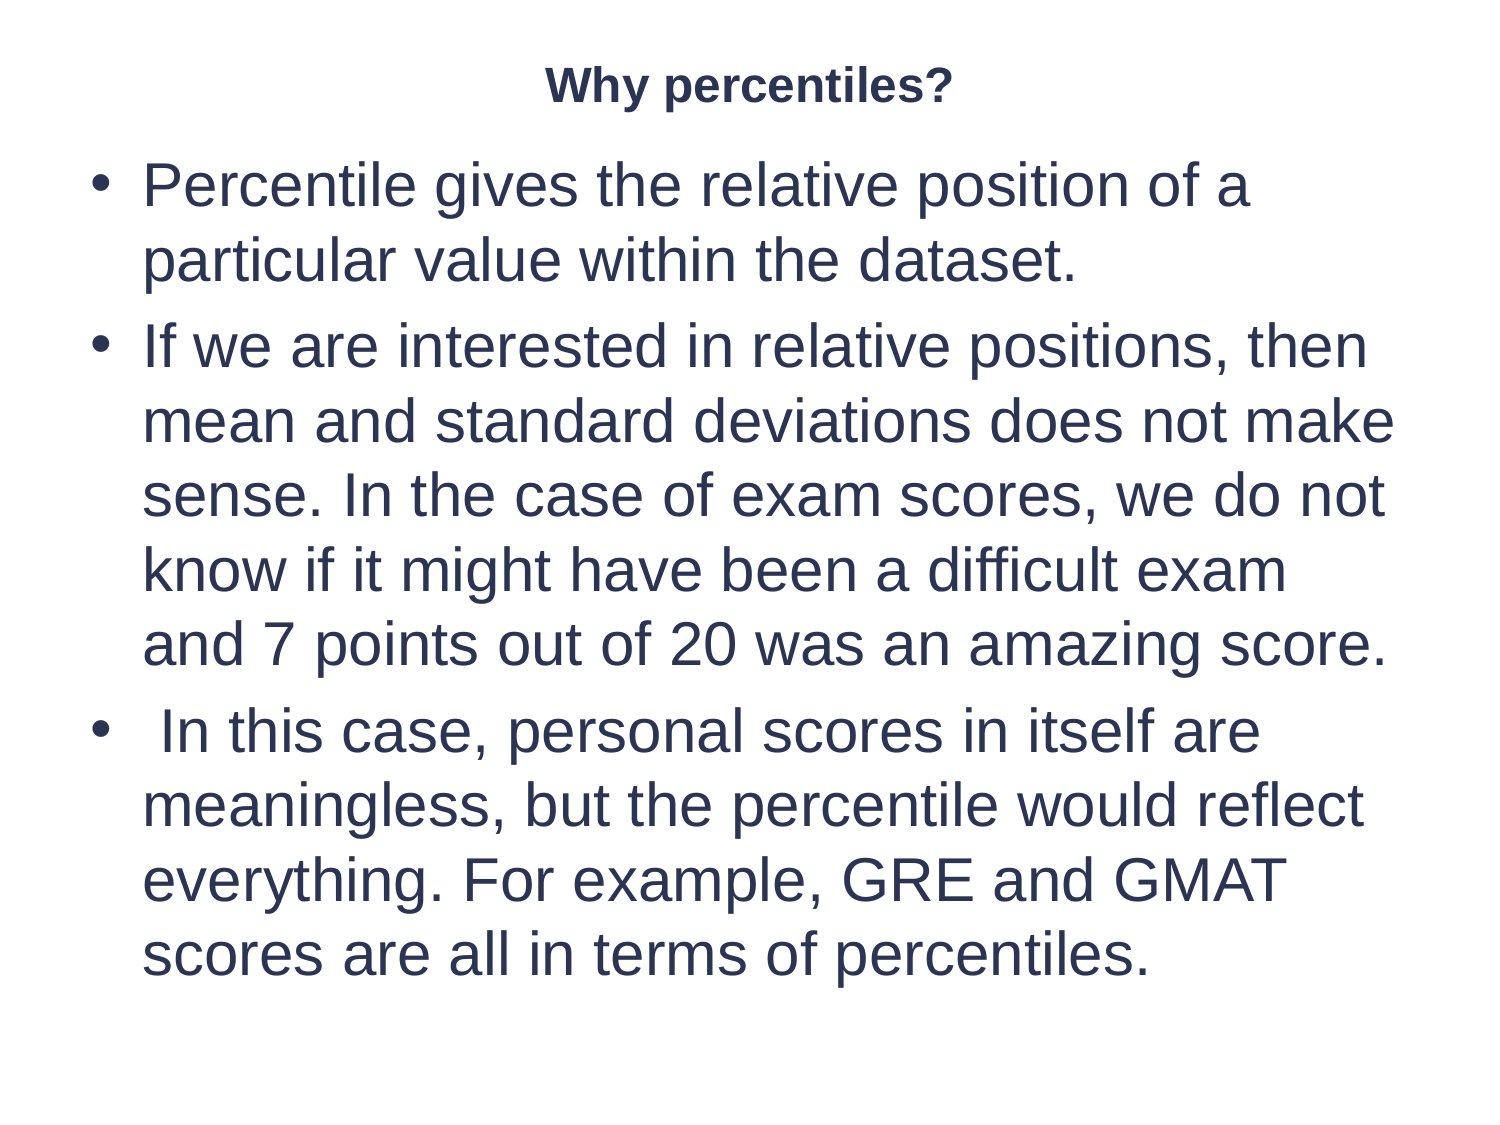

# Why percentiles?
Percentile gives the relative position of a particular value within the dataset.
If we are interested in relative positions, then mean and standard deviations does not make sense. In the case of exam scores, we do not know if it might have been a difficult exam and 7 points out of 20 was an amazing score.
 In this case, personal scores in itself are meaningless, but the percentile would reflect everything. For example, GRE and GMAT scores are all in terms of percentiles.